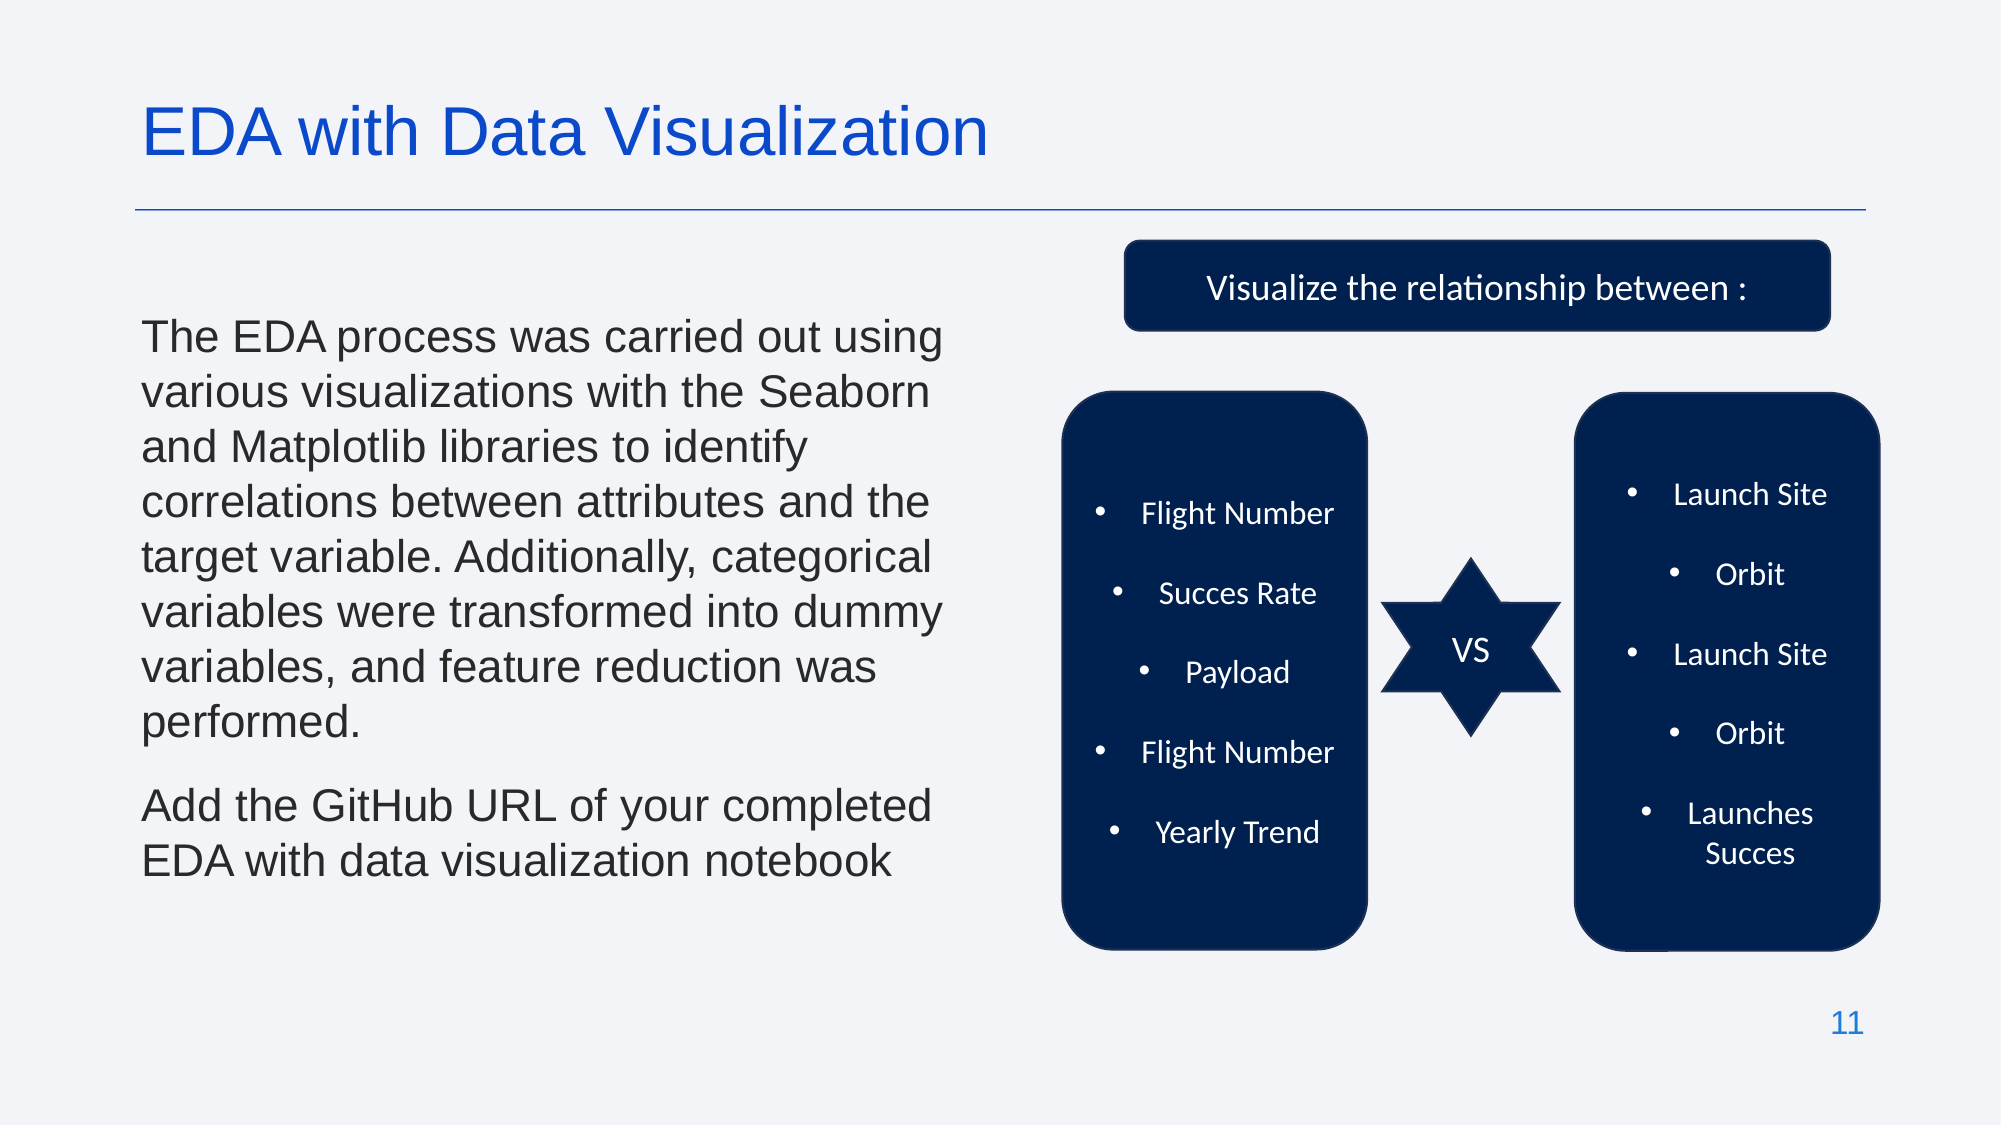

EDA with Data Visualization
Visualize the relationship between :
The EDA process was carried out using various visualizations with the Seaborn and Matplotlib libraries to identify correlations between attributes and the target variable. Additionally, categorical variables were transformed into dummy variables, and feature reduction was performed.
Add the GitHub URL of your completed EDA with data visualization notebook
Flight Number

Succes Rate

Payload

Flight Number

Yearly Trend
Launch Site

Orbit

Launch Site

Orbit

Launches Succes
VS
11